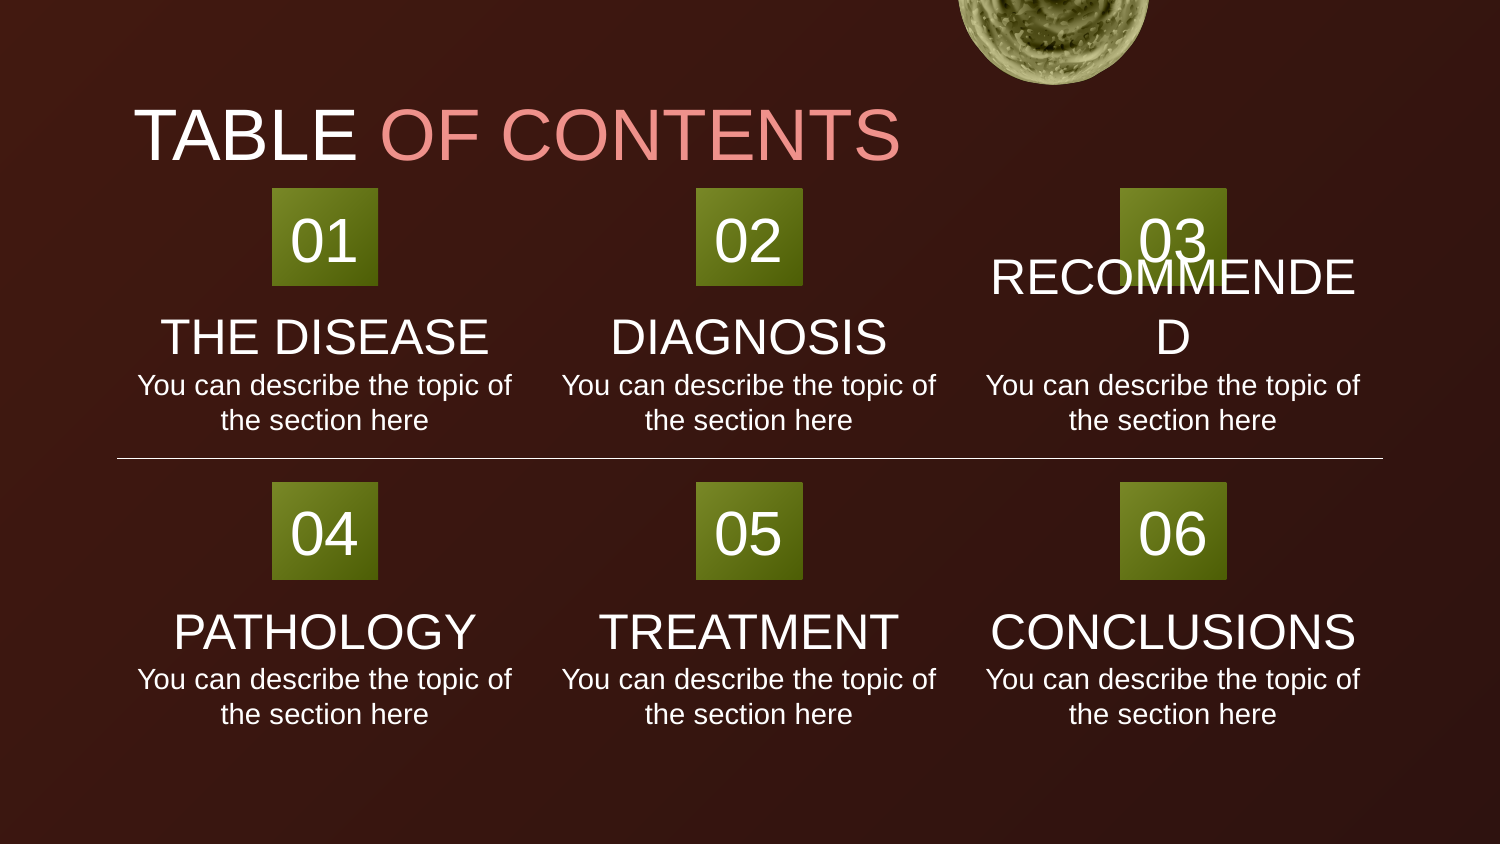

# TABLE OF CONTENTS
01
02
03
THE DISEASE
DIAGNOSIS
RECOMMENDED
You can describe the topic of the section here
You can describe the topic of the section here
You can describe the topic of the section here
04
05
06
PATHOLOGY
TREATMENT
CONCLUSIONS
You can describe the topic of the section here
You can describe the topic of the section here
You can describe the topic of the section here